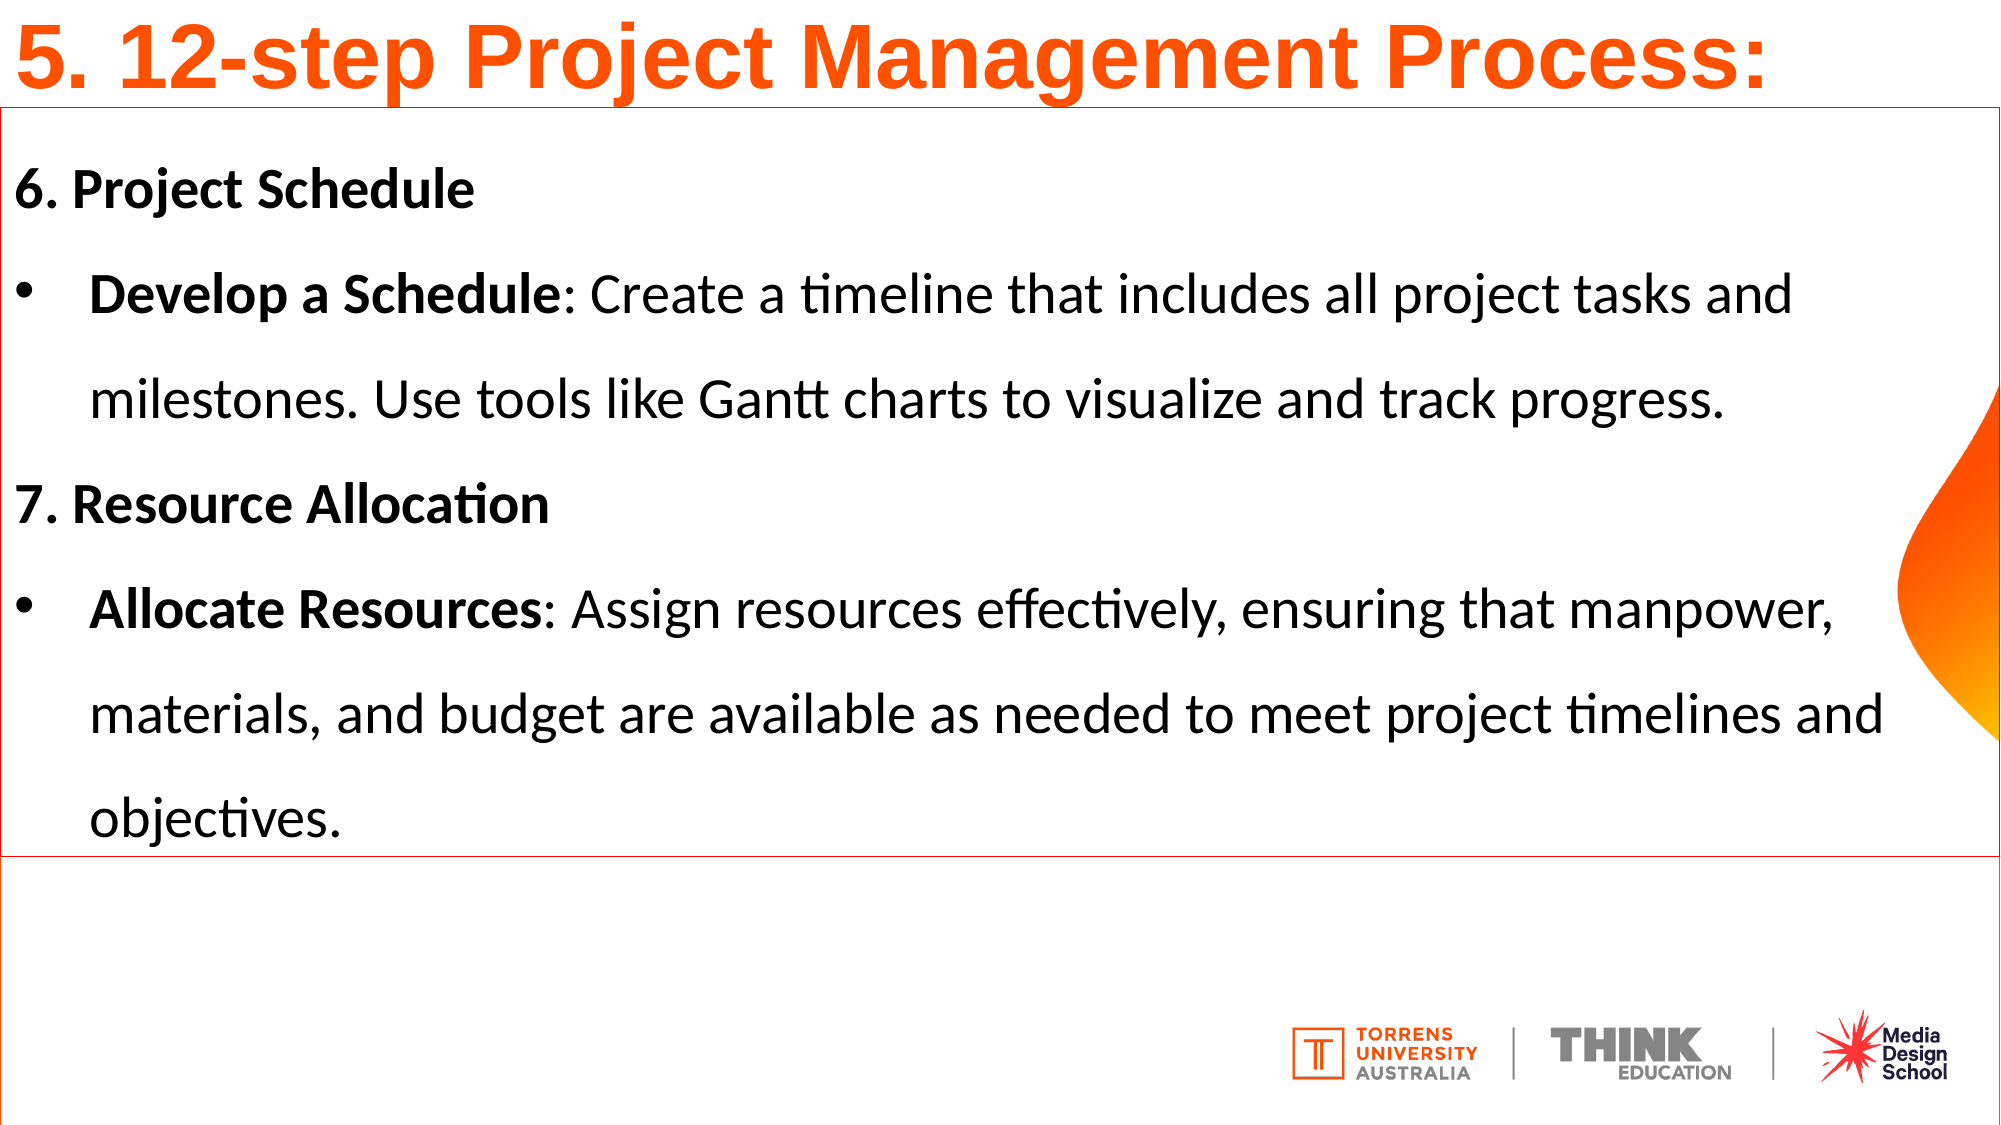

# 5. 12-step Project Management Process:

6. Project Schedule
Develop a Schedule: Create a timeline that includes all project tasks and milestones. Use tools like Gantt charts to visualize and track progress.
7. Resource Allocation
Allocate Resources: Assign resources effectively, ensuring that manpower, materials, and budget are available as needed to meet project timelines and objectives.